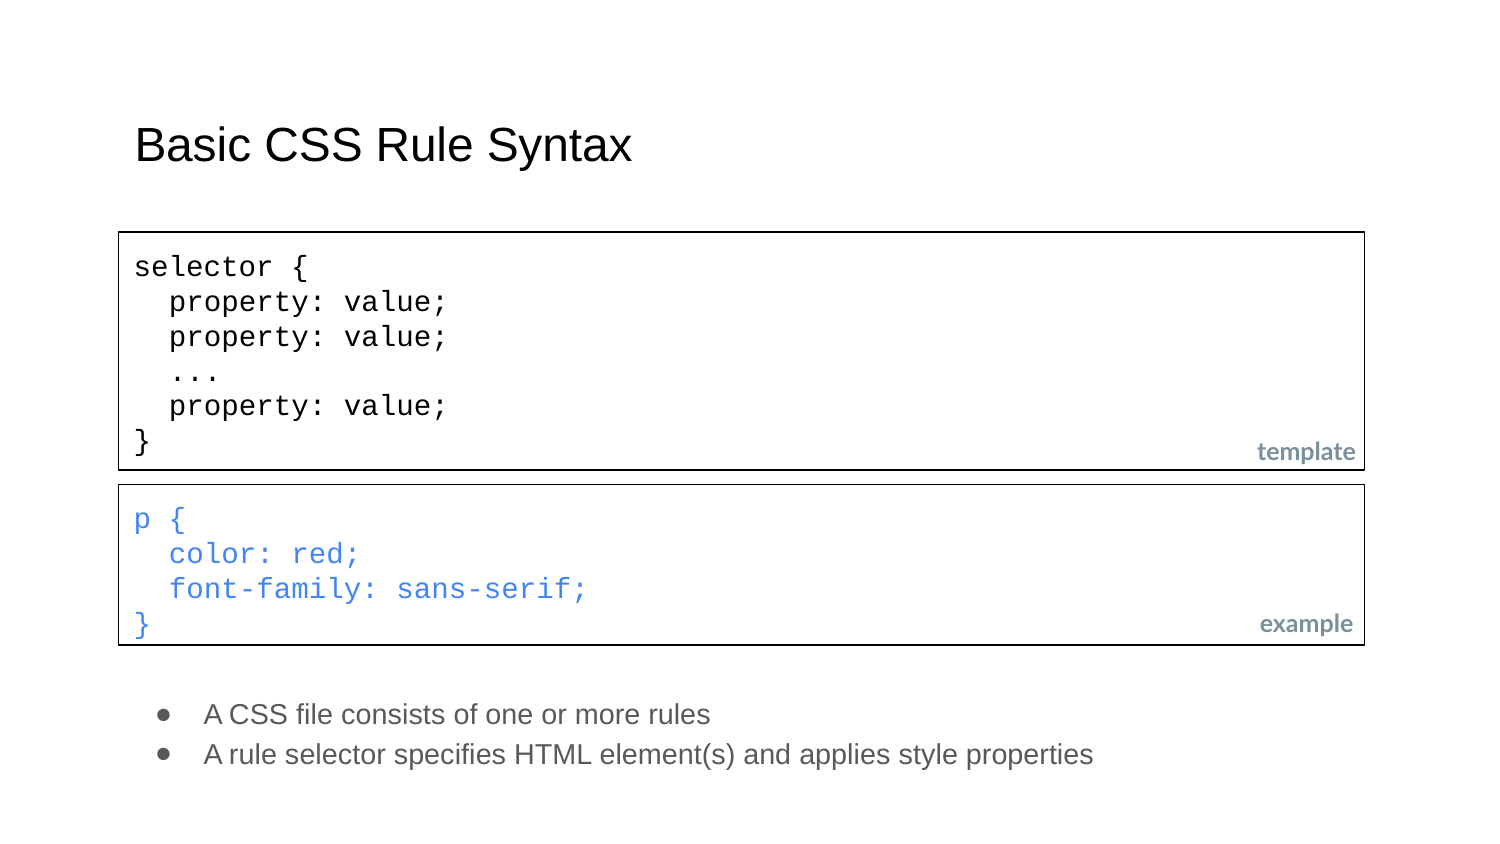

# Basic CSS Rule Syntax
selector {
  property: value;
  property: value;
  ...
  property: value;
}

template
p {
  color: red;
  font-family: sans-serif;
}

example
A CSS file consists of one or more rules
A rule selector specifies HTML element(s) and applies style properties